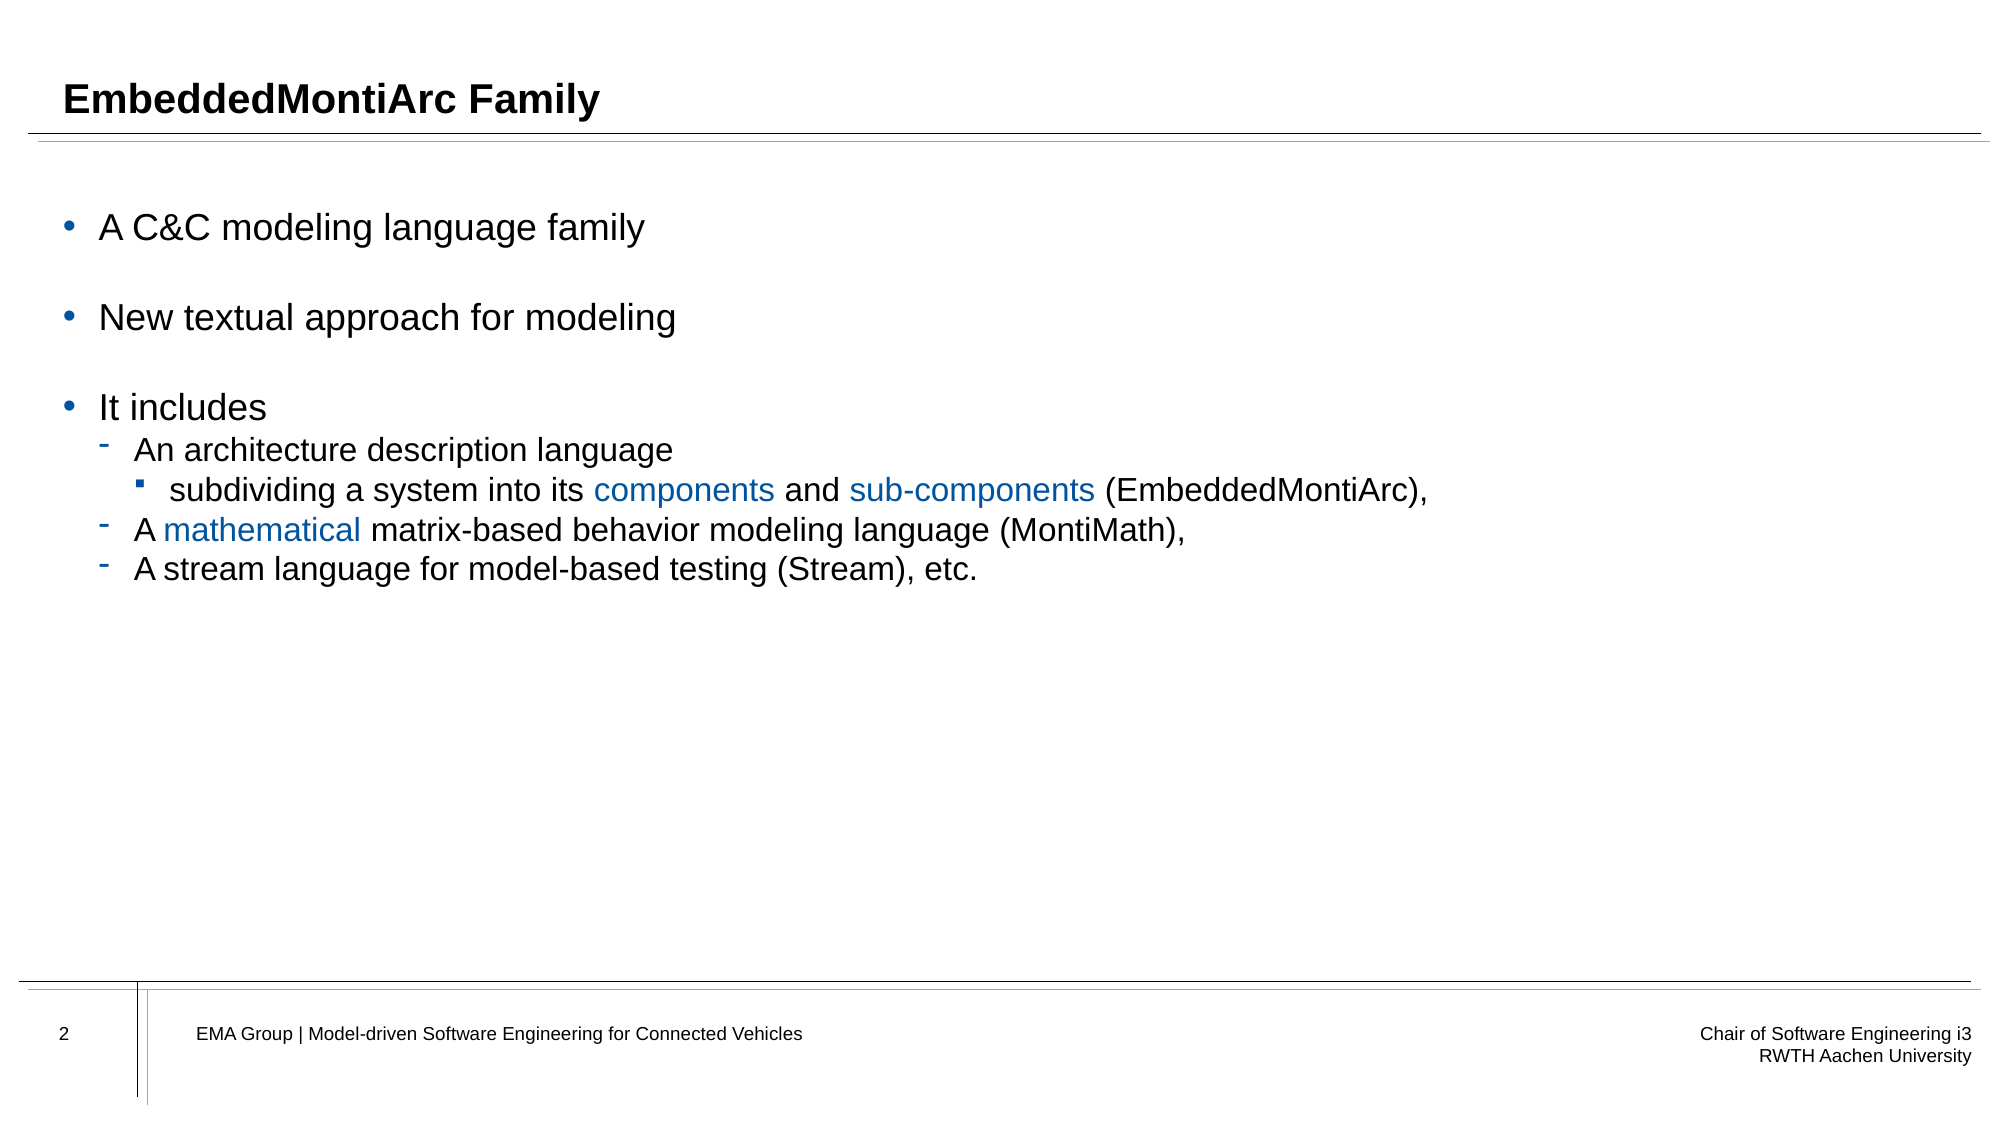

# EmbeddedMontiArc Family
A C&C modeling language family

New textual approach for modeling

It includes
An architecture description language
subdividing a system into its components and sub-components (EmbeddedMontiArc),
A mathematical matrix-based behavior modeling language (MontiMath),
A stream language for model-based testing (Stream), etc.